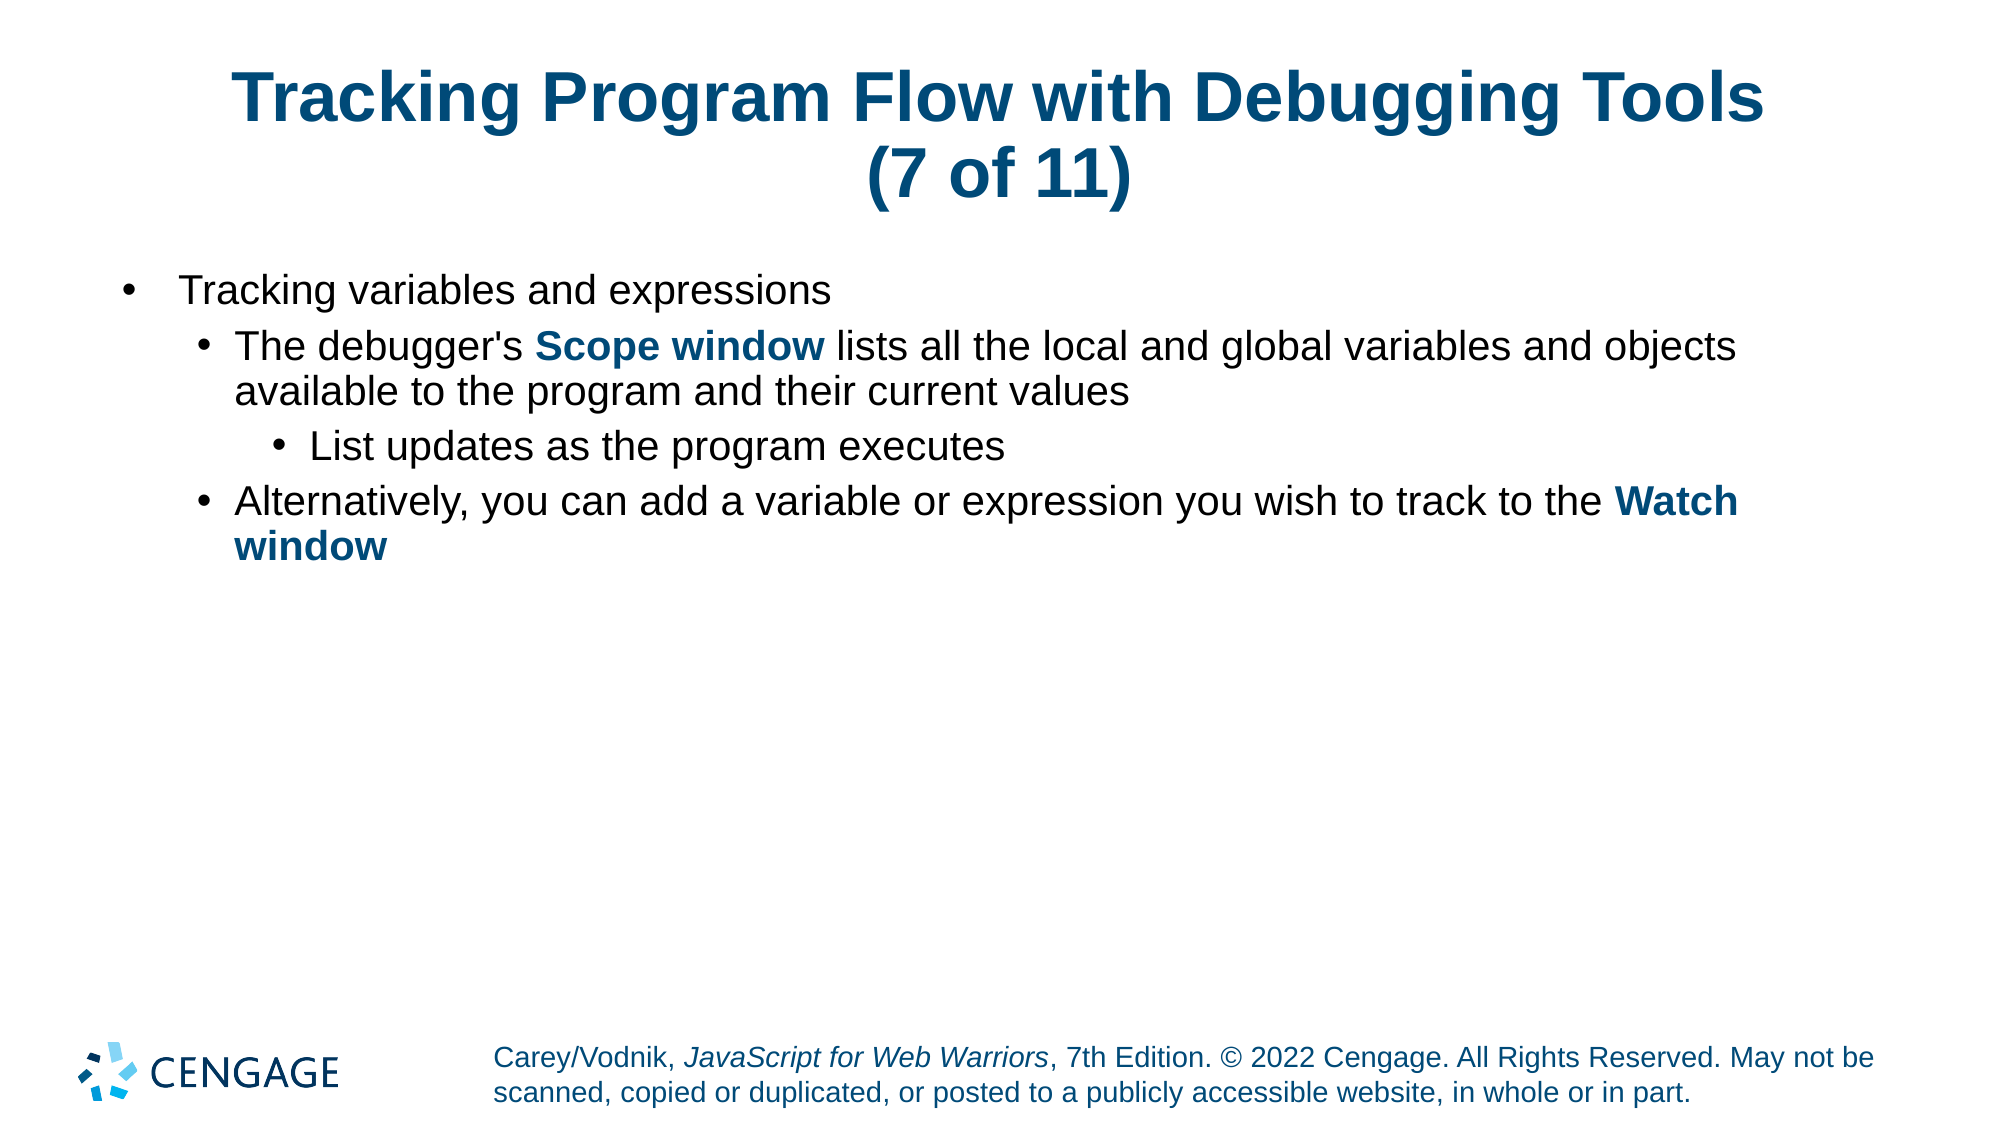

# Tracking Program Flow with Debugging Tools (7 of 11)
Tracking variables and expressions
The debugger's Scope window lists all the local and global variables and objects available to the program and their current values
List updates as the program executes
Alternatively, you can add a variable or expression you wish to track to the Watch window